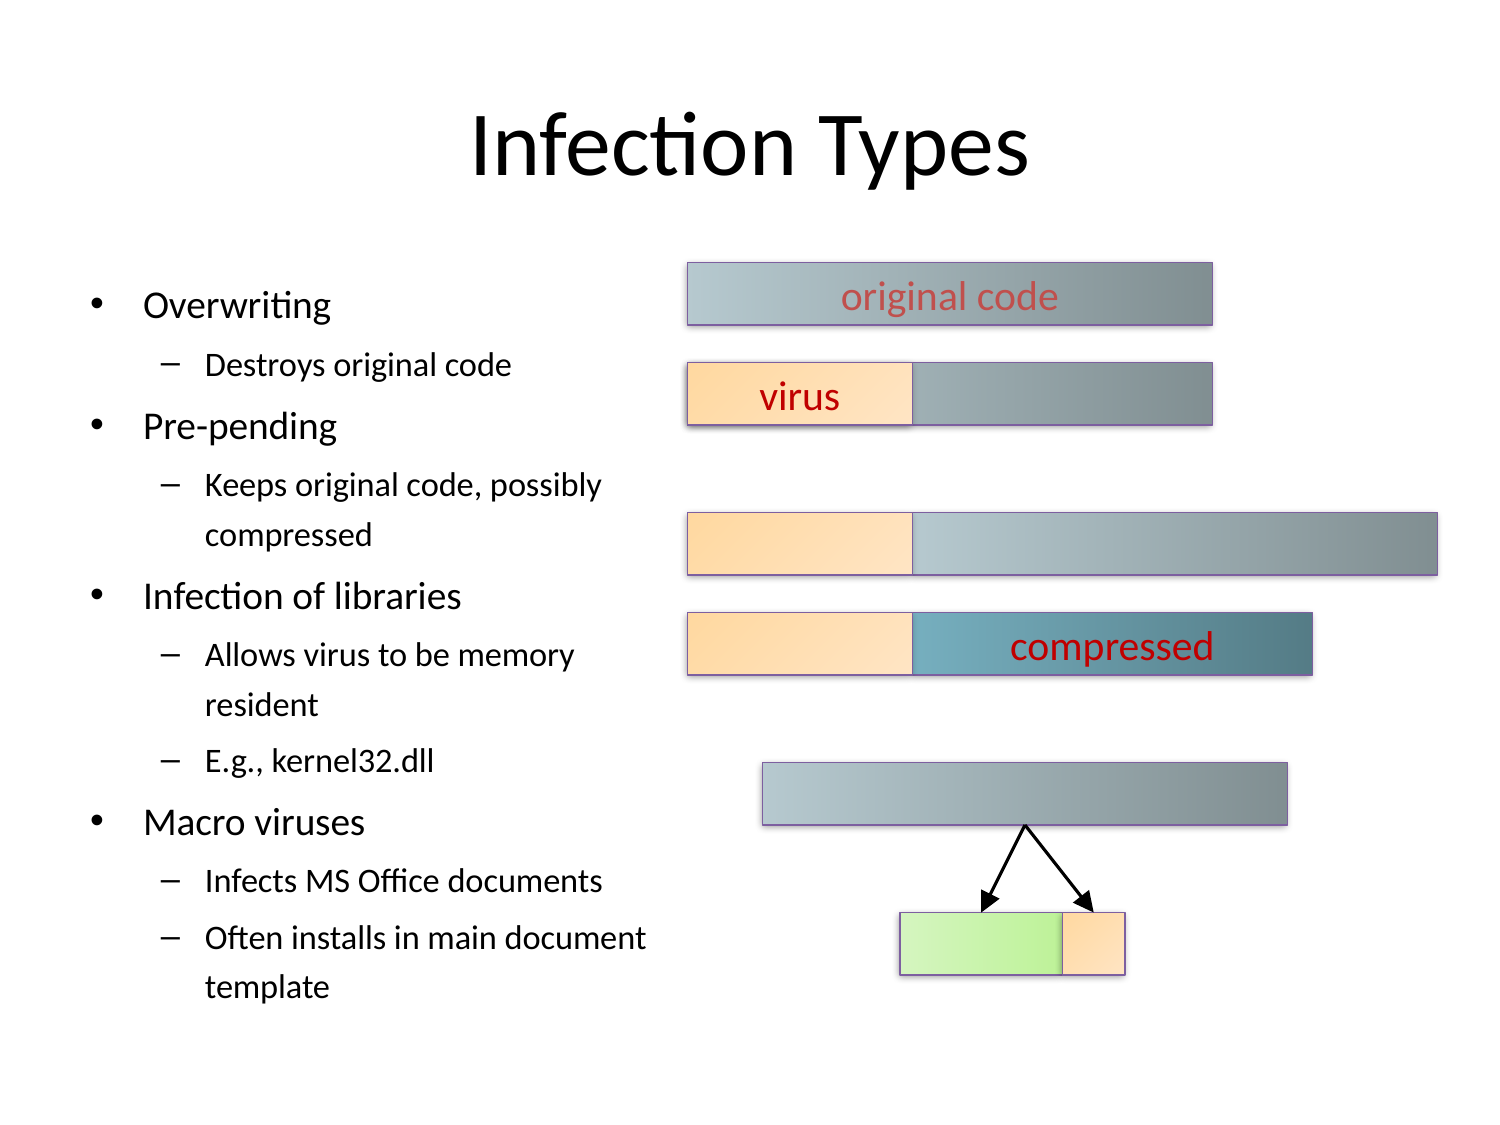

# Infection Types
Overwriting
Destroys original code
Pre-pending
Keeps original code, possibly compressed
Infection of libraries
Allows virus to be memory resident
E.g., kernel32.dll
Macro viruses
Infects MS Office documents
Often installs in main document template
original code

virus

compressed